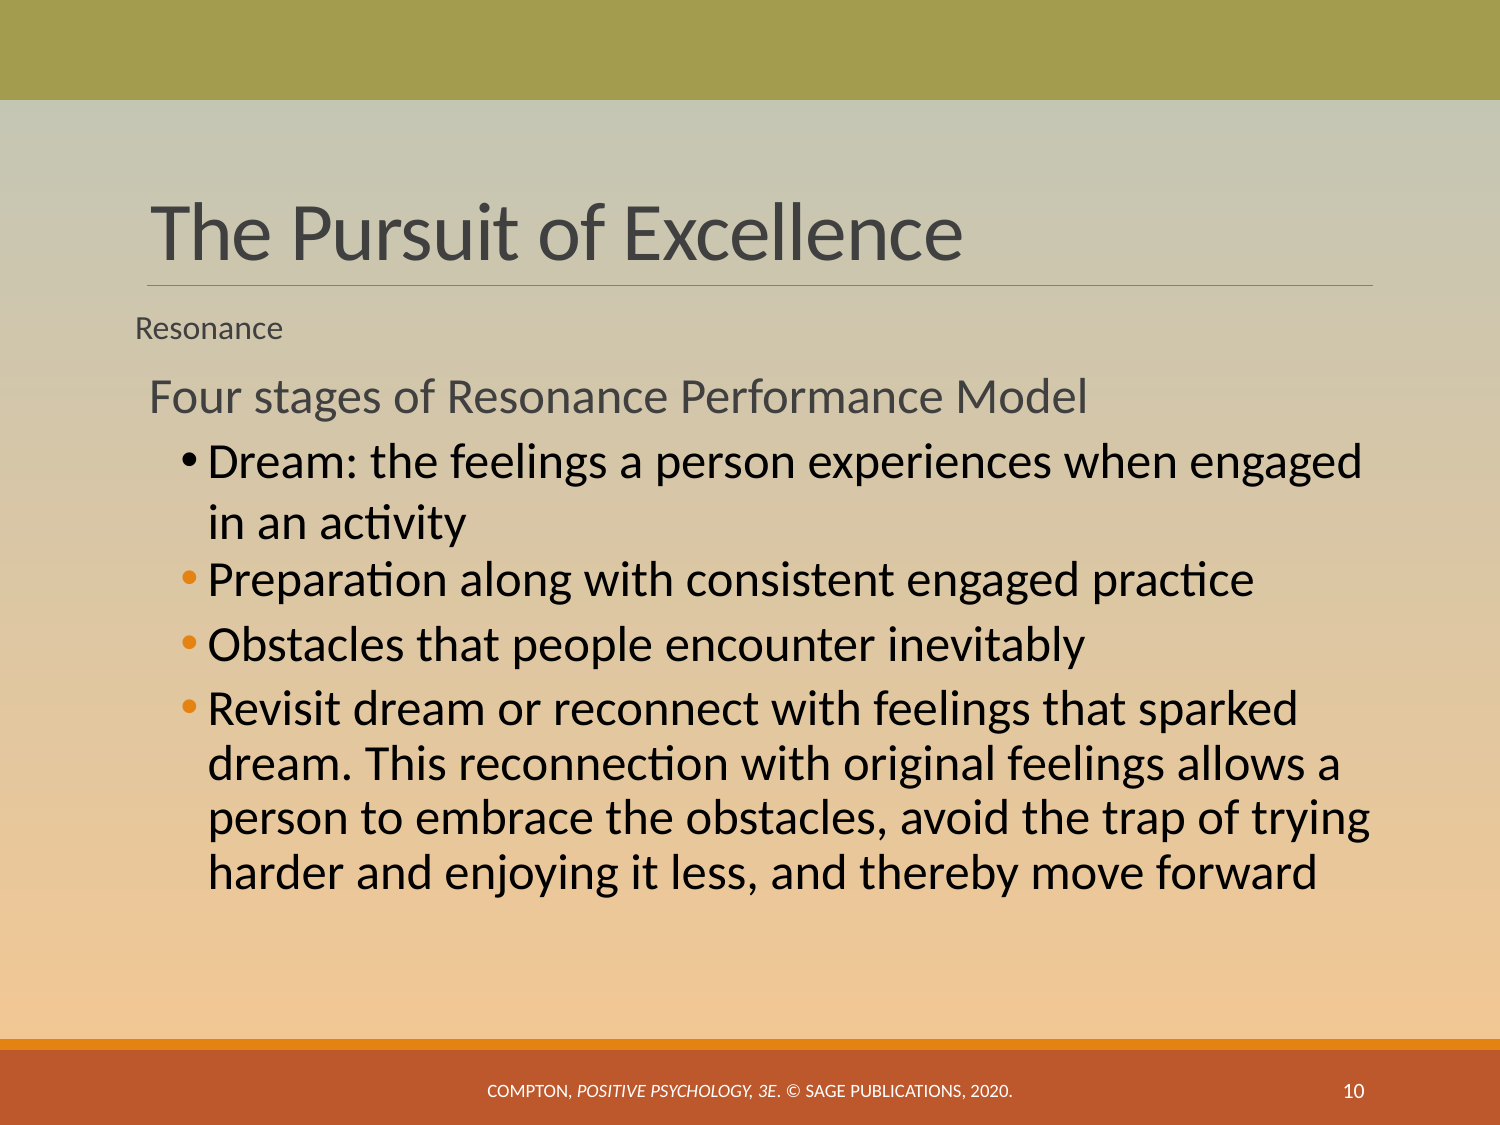

# The Pursuit of Excellence
Resonance
Four stages of Resonance Performance Model
Dream: the feelings a person experiences when engaged in an activity
Preparation along with consistent engaged practice
Obstacles that people encounter inevitably
Revisit dream or reconnect with feelings that sparked dream. This reconnection with original feelings allows a person to embrace the obstacles, avoid the trap of trying harder and enjoying it less, and thereby move forward

Compton, Positive Psychology, 3e. © SAGE Publications, 2020.
10